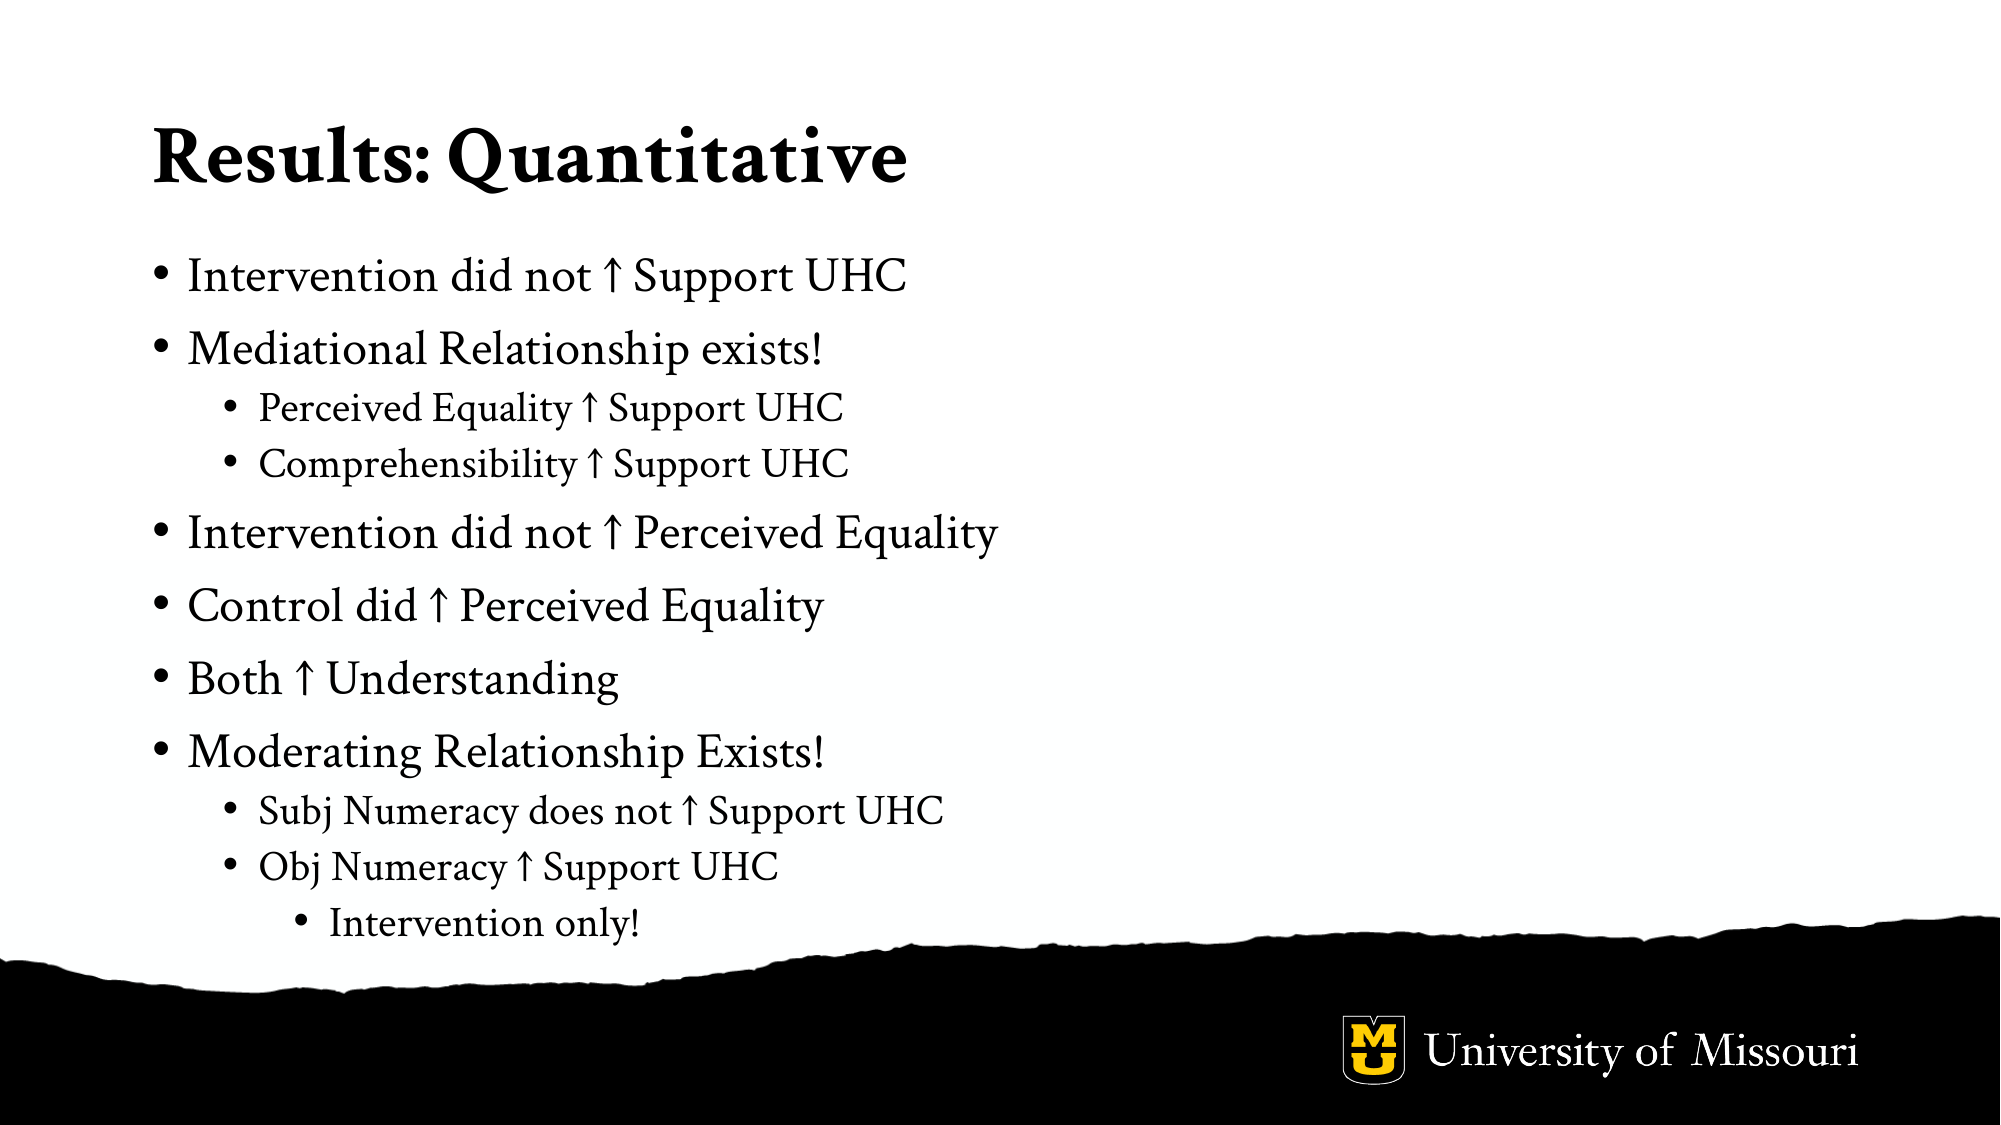

# Results: Quantitative
Intervention did not ↑ Support UHC
Mediational Relationship exists!
Perceived Equality ↑ Support UHC
Comprehensibility ↑ Support UHC
Intervention did not ↑ Perceived Equality
Control did ↑ Perceived Equality
Both ↑ Understanding
Moderating Relationship Exists!
Subj Numeracy does not ↑ Support UHC
Obj Numeracy ↑ Support UHC
Intervention only!